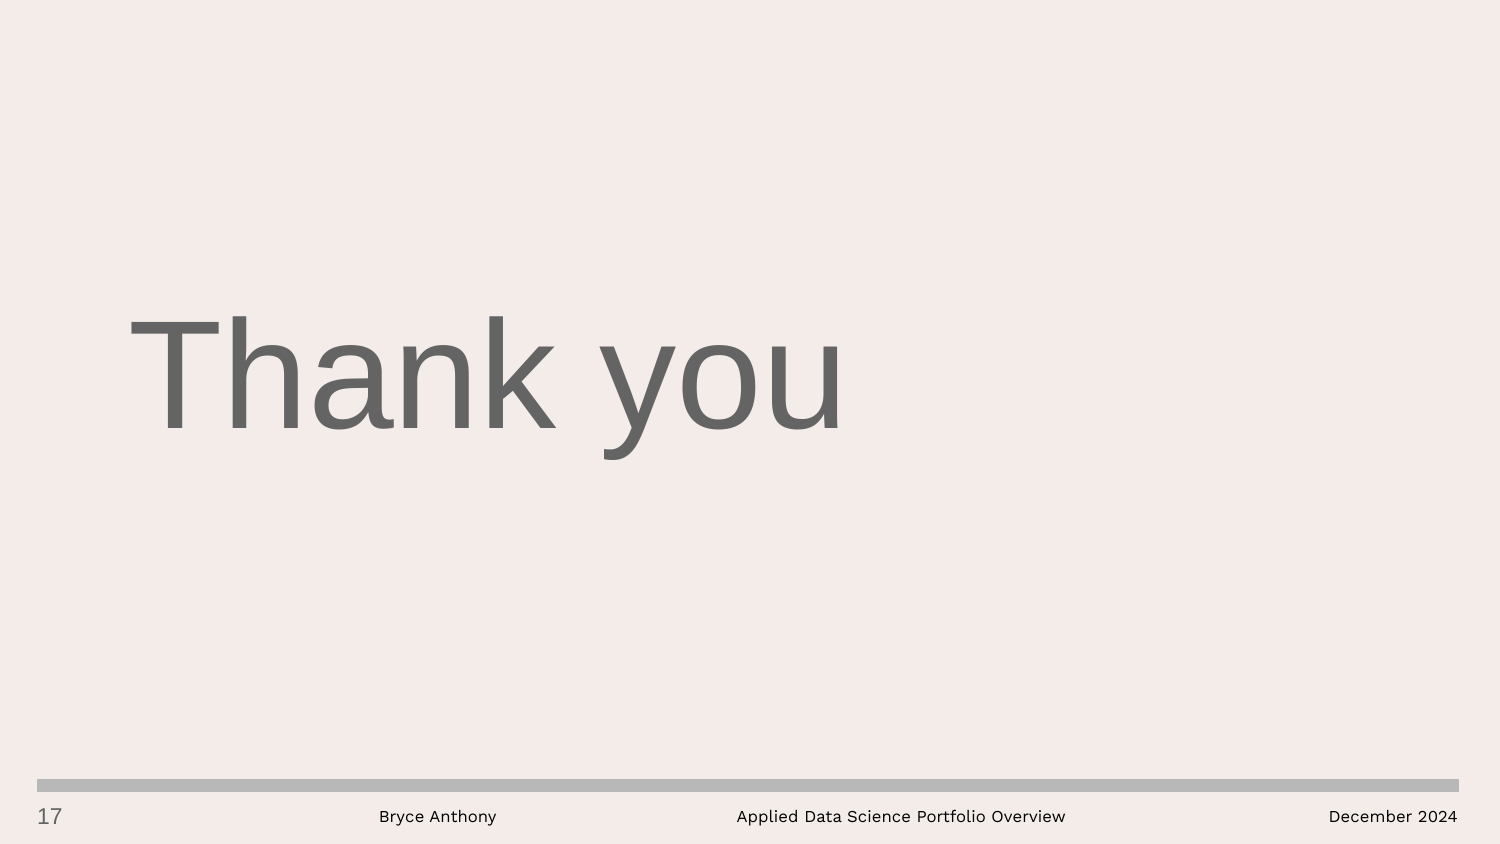

Thank you
17
Applied Data Science Portfolio Overview
December 2024
Bryce Anthony